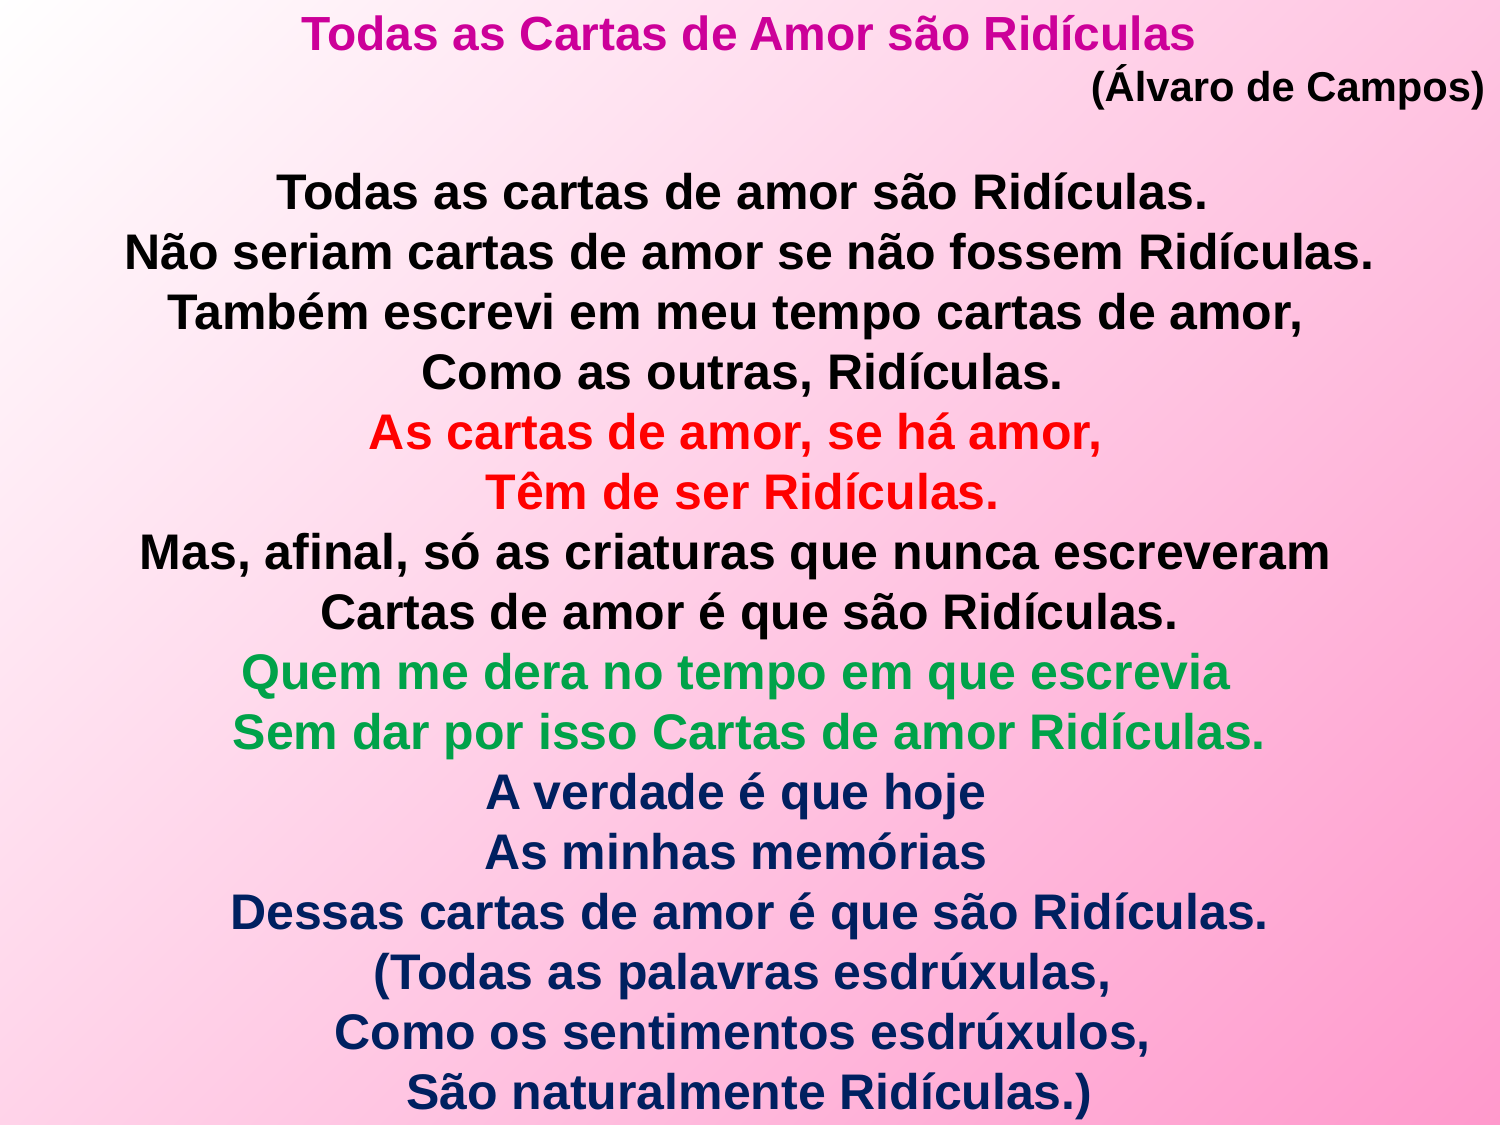

Todas as Cartas de Amor são Ridículas
 (Álvaro de Campos)

Todas as cartas de amor são Ridículas.
Não seriam cartas de amor se não fossem Ridículas.
Também escrevi em meu tempo cartas de amor, 
Como as outras, Ridículas.
As cartas de amor, se há amor, 
Têm de ser Ridículas.
Mas, afinal, só as criaturas que nunca escreveram 
Cartas de amor é que são Ridículas.
Quem me dera no tempo em que escrevia 
Sem dar por isso Cartas de amor Ridículas.
A verdade é que hoje
As minhas memórias 
Dessas cartas de amor é que são Ridículas.
(Todas as palavras esdrúxulas,
Como os sentimentos esdrúxulos,
São naturalmente Ridículas.)